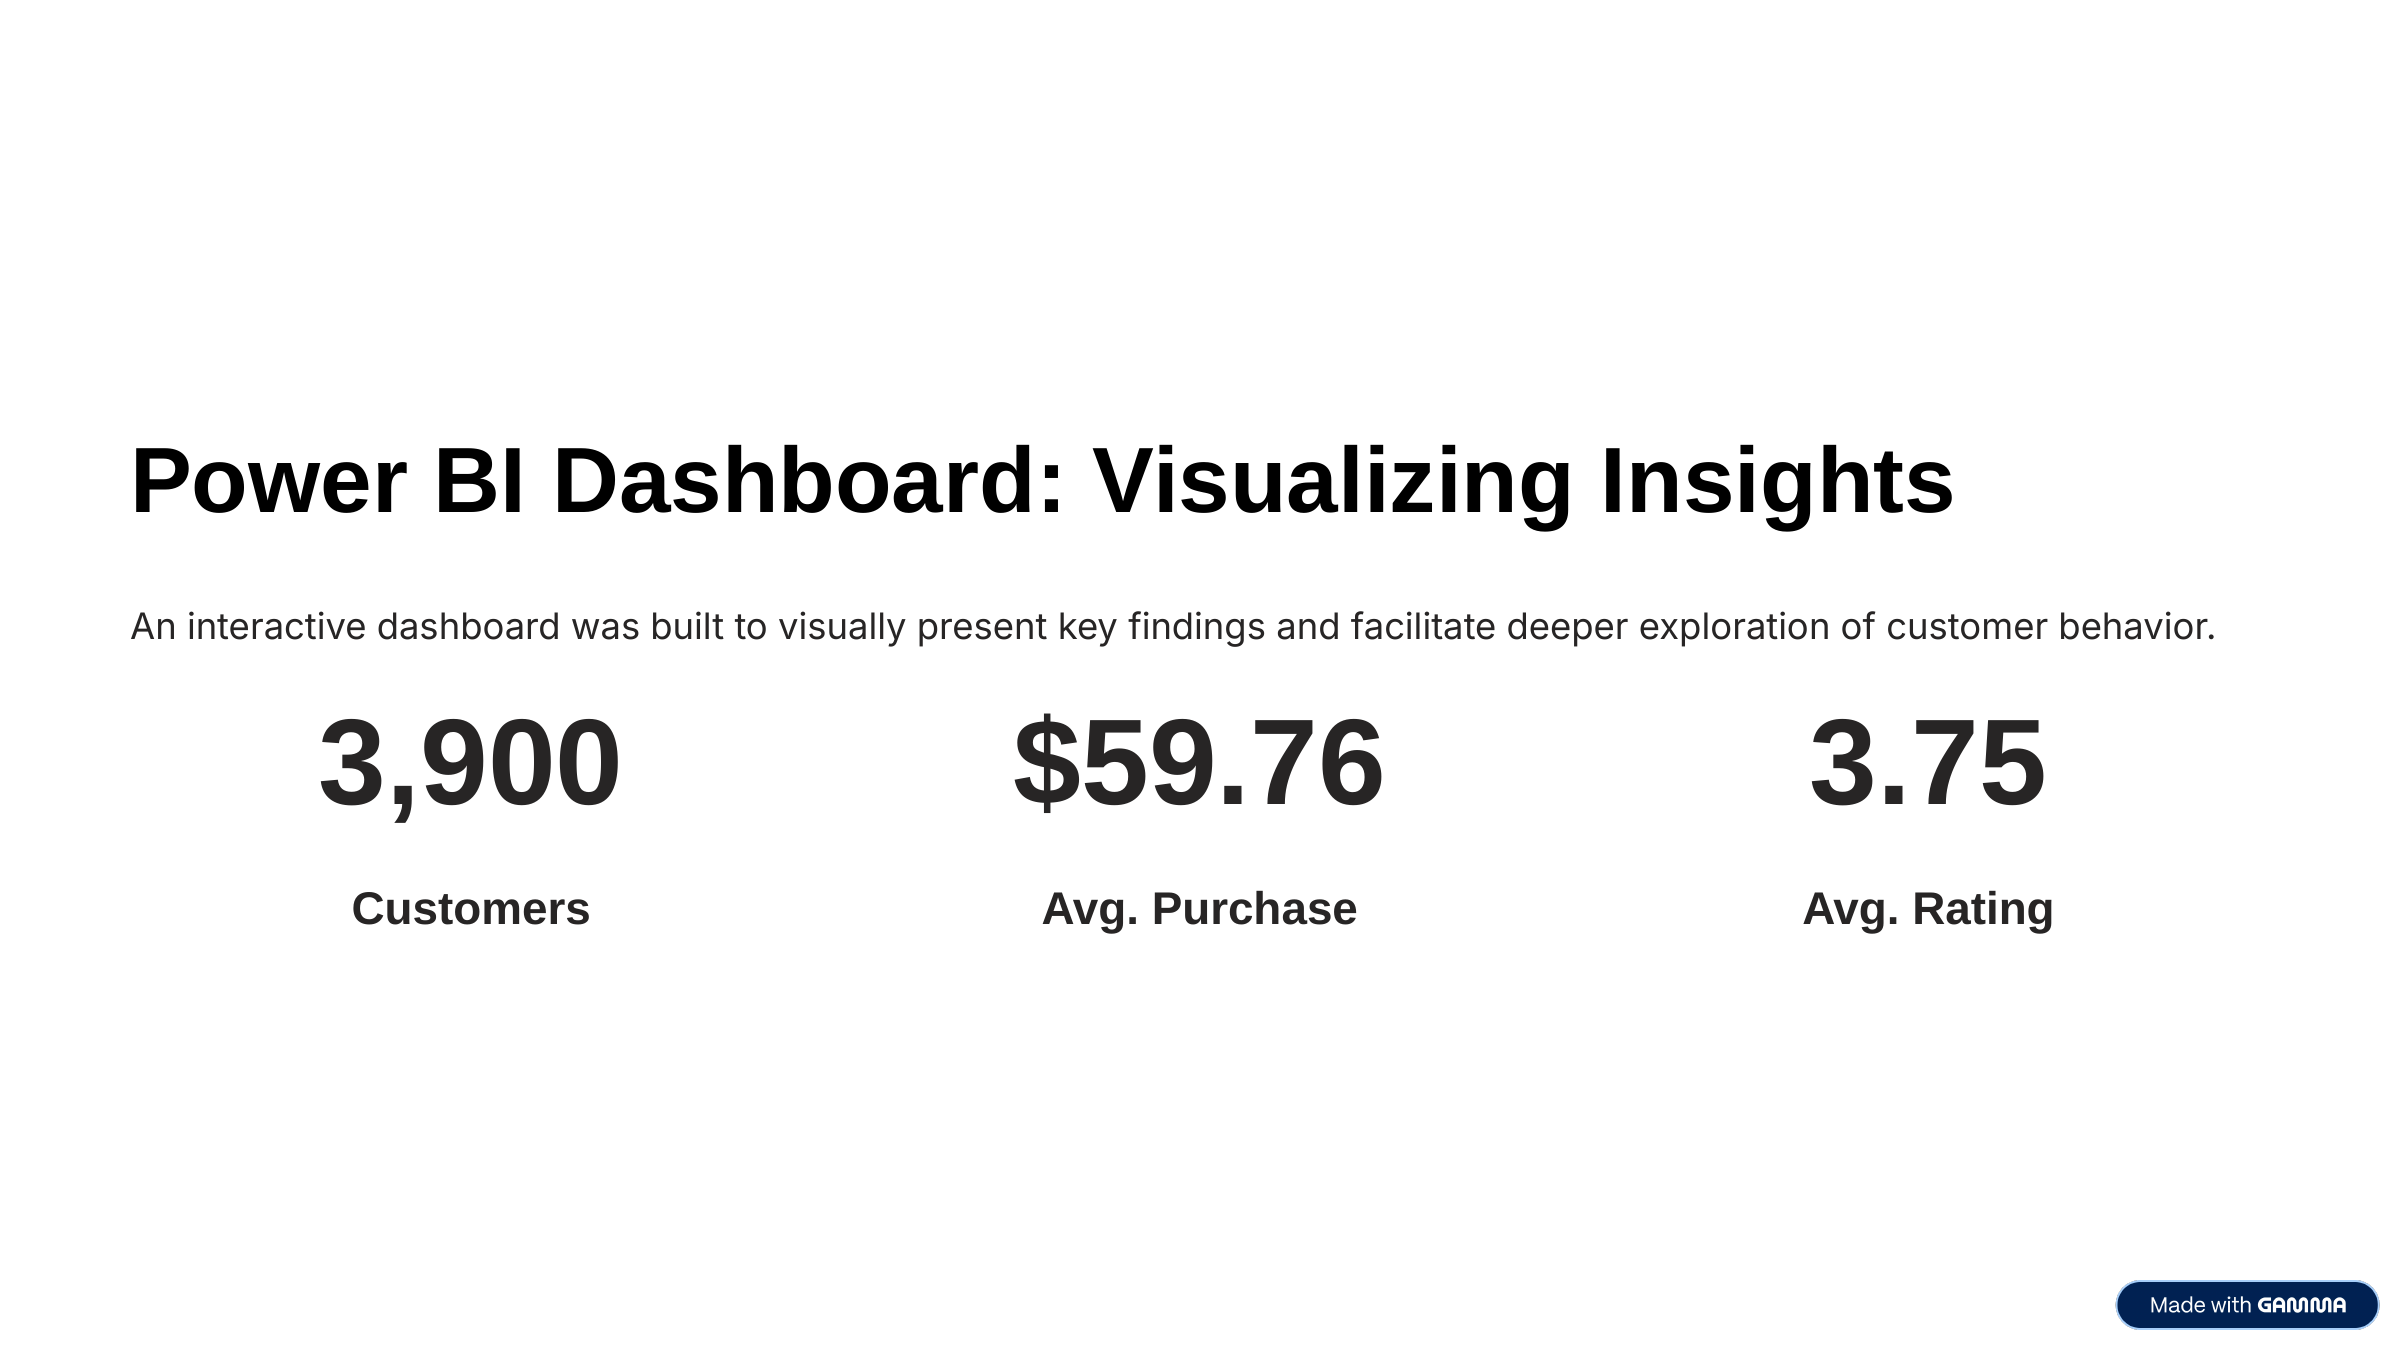

Power BI Dashboard: Visualizing Insights
An interactive dashboard was built to visually present key findings and facilitate deeper exploration of customer behavior.
3,900
$59.76
3.75
Customers
Avg. Purchase
Avg. Rating